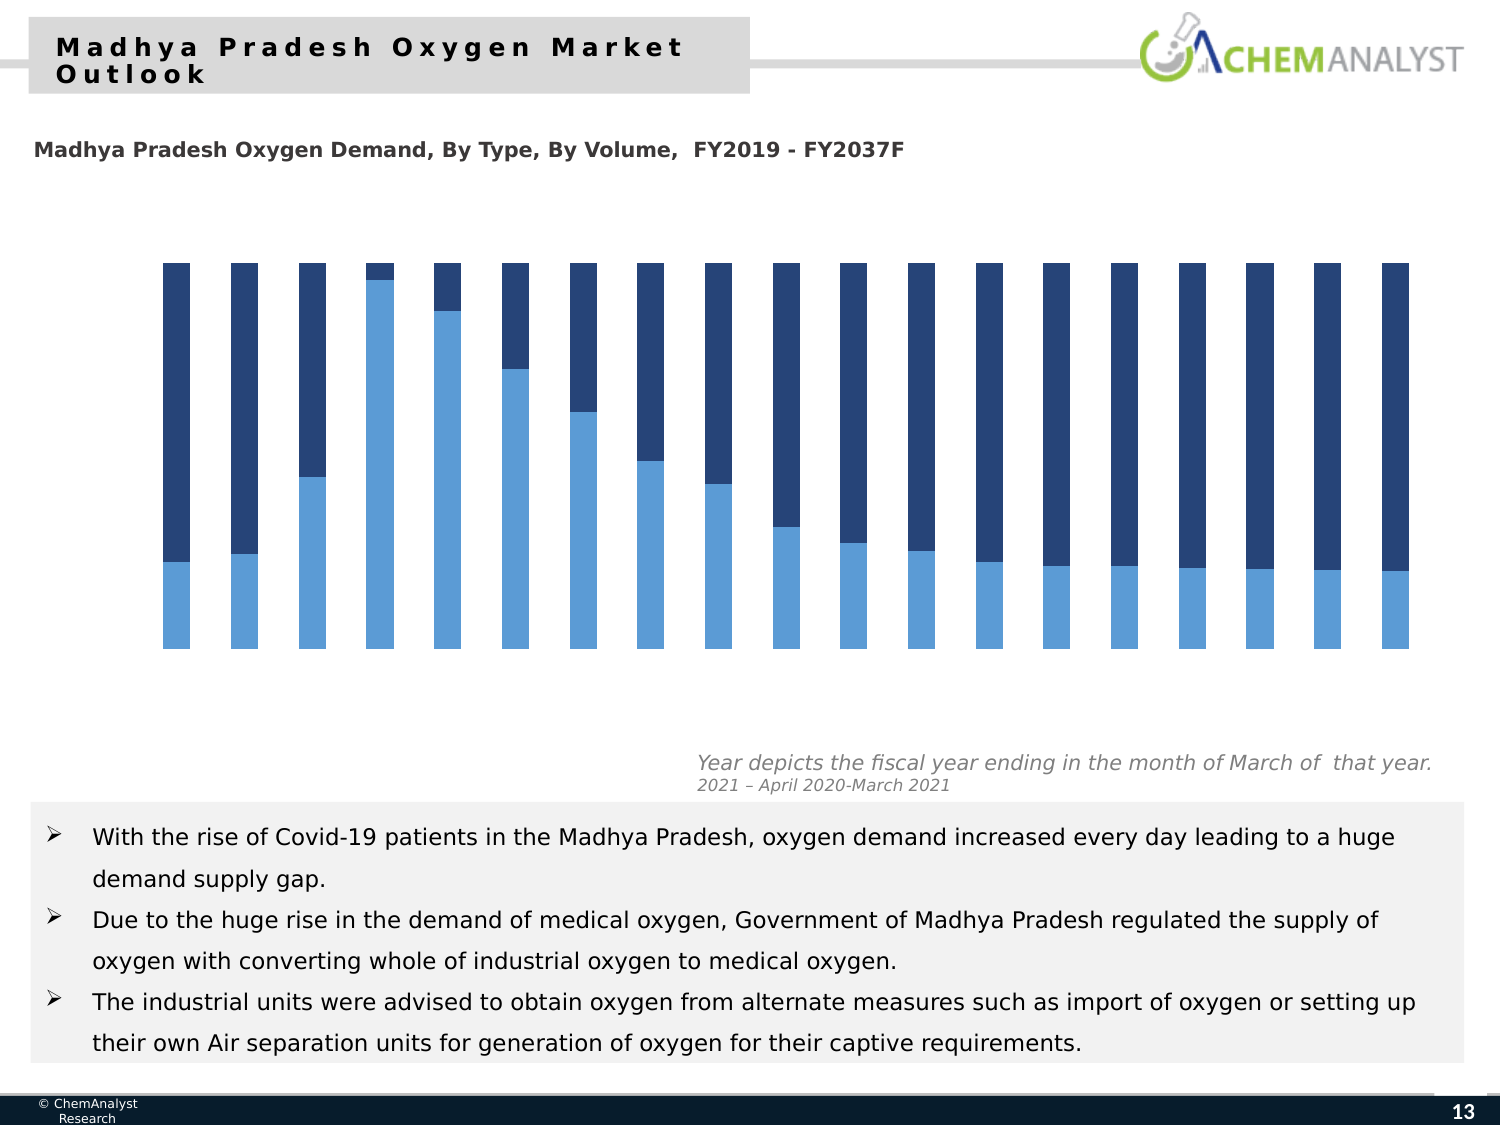

Madhya Pradesh Oxygen Market Outlook
Madhya Pradesh Oxygen Demand, By Type, By Volume,  FY2019 - FY2037F

### Chart

| Category | Medical Oxygen  | Industrial Oxygen  |
|---|---|---|
| 2019 | 0.2256 | 0.7744 |
| 2020 | 0.2451 | 0.7549 |
| 2021 | 0.4445 | 0.5555 |
| 2022E | 0.9555 | 0.0445 |
| 2023F | 0.8743 | 0.12570000000000003 |
| 2024F | 0.7245 | 0.27549999999999997 |
| 2025F | 0.6145 | 0.38549999999999995 |
| 2026F | 0.4863 | 0.5137 |
| 2027F | 0.4281 | 0.5719000000000001 |
| 2028F | 0.3145 | 0.6855 |
| 2029F | 0.2732 | 0.7268 |
| 2030F | 0.2542 | 0.7458 |
| 2031F | 0.2245 | 0.7755 |
| 2032F | 0.2151 | 0.7848999999999999 |
| 2033F | 0.2143 | 0.7857000000000001 |
| 2034F | 0.2104 | 0.7896 |
| 2035F | 0.2065 | 0.7935 |
| 2036F | 0.2034 | 0.7966 |
| 2037F | 0.2002 | 0.7998000000000001 |
Year depicts the fiscal year ending in the month of March of  that year.
2021 – April 2020-March 2021

With the rise of Covid-19 patients in the Madhya Pradesh, oxygen demand increased every day leading to a huge demand supply gap.
Due to the huge rise in the demand of medical oxygen, Government of Madhya Pradesh regulated the supply of oxygen with converting whole of industrial oxygen to medical oxygen.
The industrial units were advised to obtain oxygen from alternate measures such as import of oxygen or setting up their own Air separation units for generation of oxygen for their captive requirements.